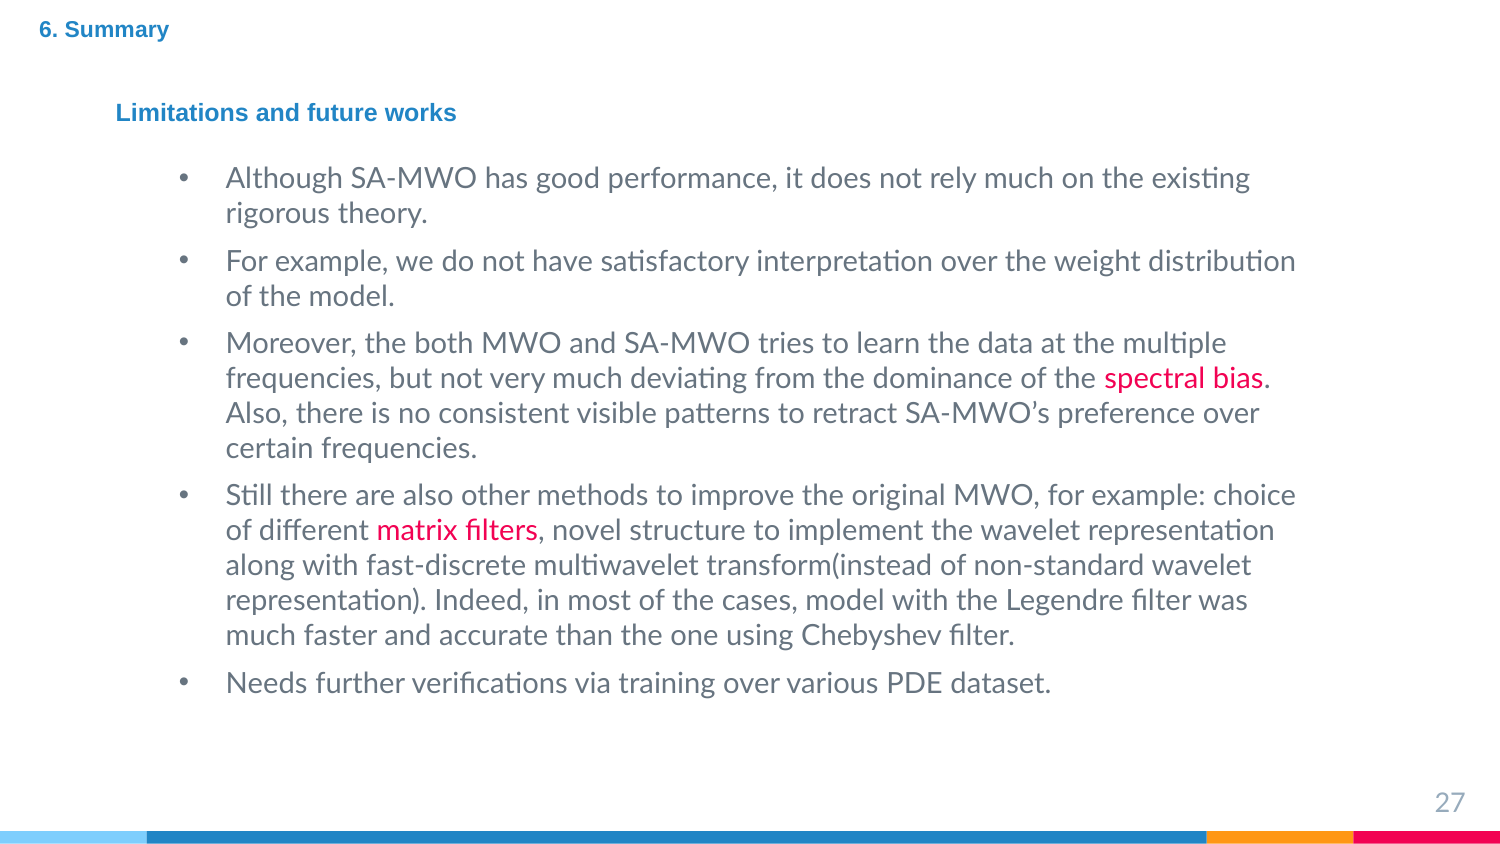

6. Summary
Limitations and future works
Although SA-MWO has good performance, it does not rely much on the existing rigorous theory.
For example, we do not have satisfactory interpretation over the weight distribution of the model.
Moreover, the both MWO and SA-MWO tries to learn the data at the multiple frequencies, but not very much deviating from the dominance of the spectral bias. Also, there is no consistent visible patterns to retract SA-MWO’s preference over certain frequencies.
Still there are also other methods to improve the original MWO, for example: choice of different matrix filters, novel structure to implement the wavelet representation along with fast-discrete multiwavelet transform(instead of non-standard wavelet representation). Indeed, in most of the cases, model with the Legendre filter was much faster and accurate than the one using Chebyshev filter.
Needs further verifications via training over various PDE dataset.

27